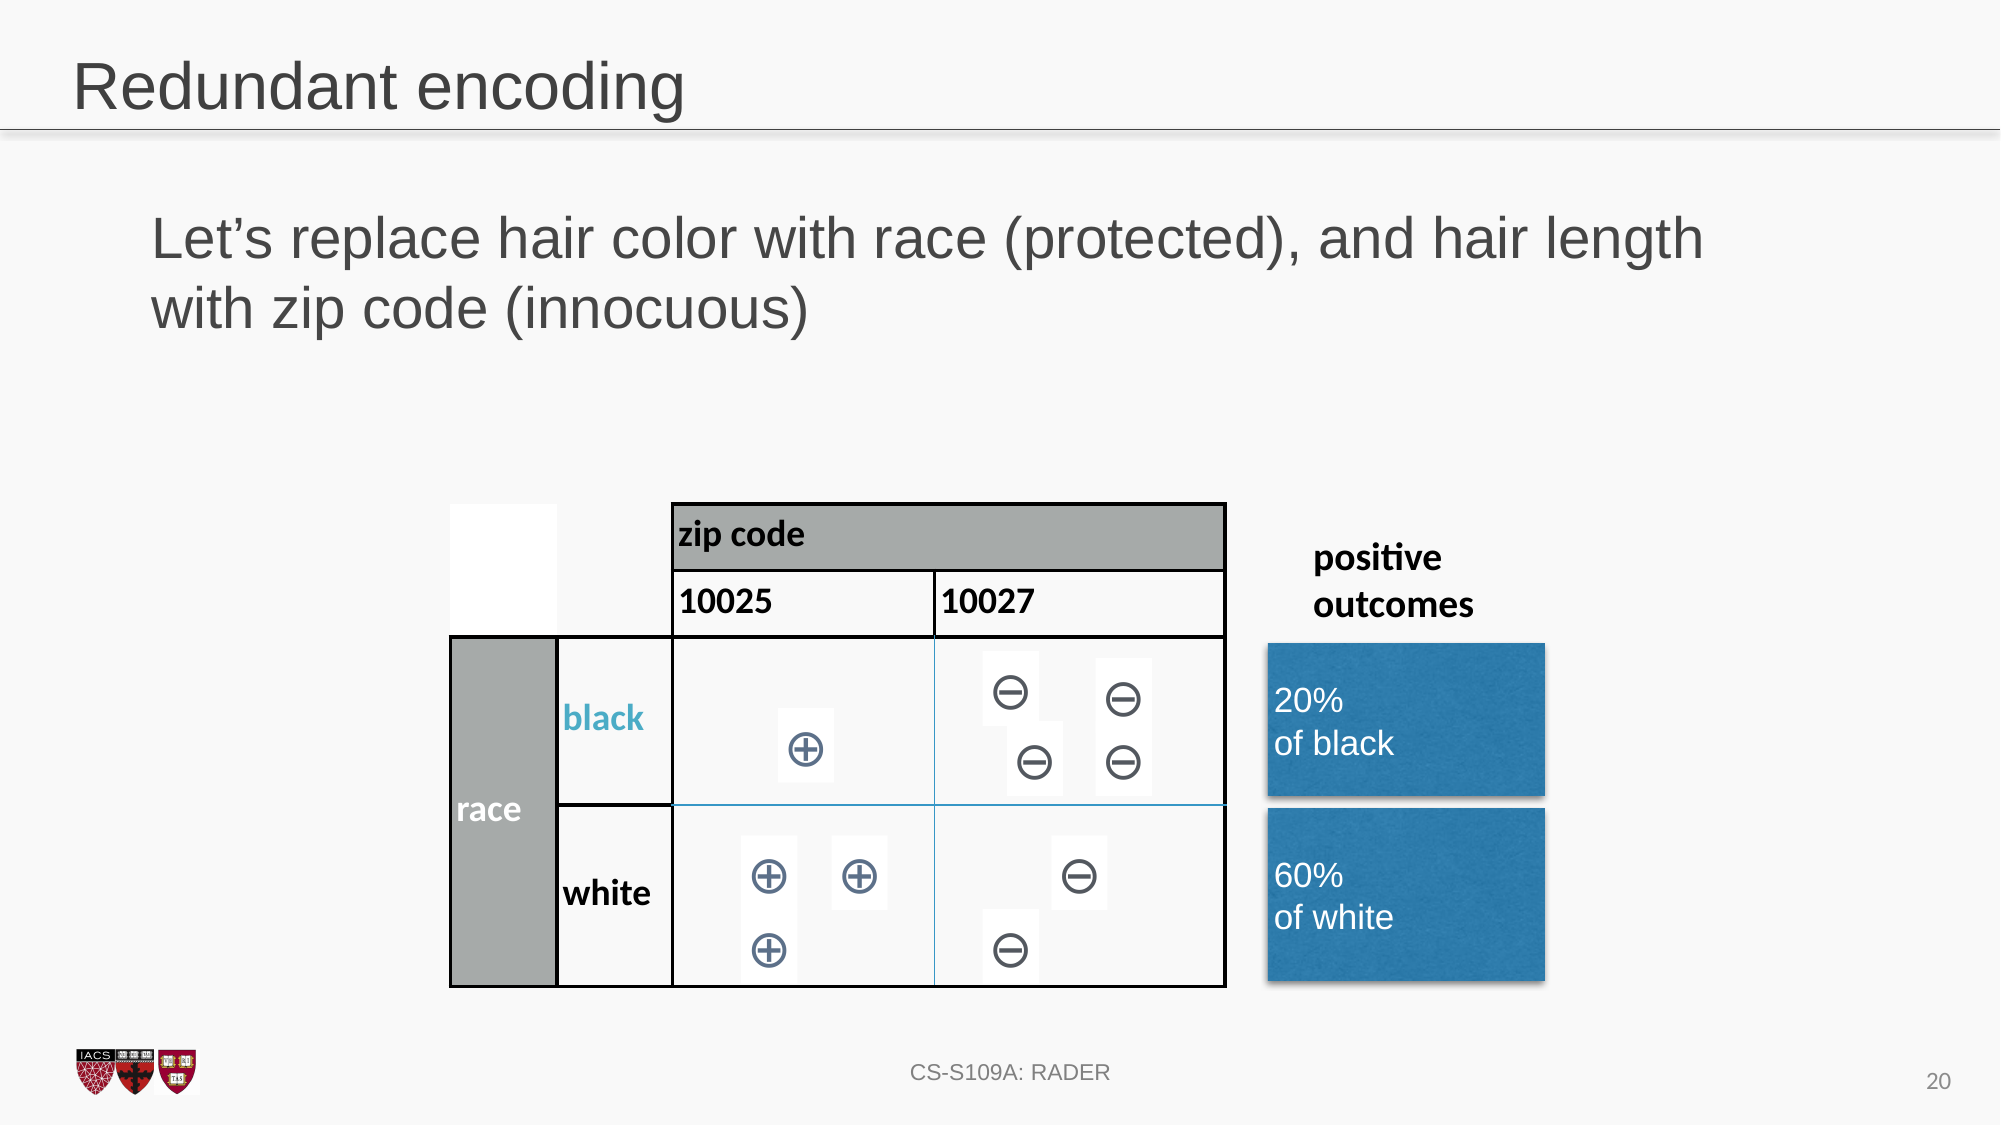

# Redundant encoding
Let’s replace hair color with race (protected), and hair length with zip code (innocuous)

|  |  | zip code |  |
| --- | --- | --- | --- |
|  |  | 10025 | 10027 |
| race | black |  |  |
|  | white |  |  |
positive
outcomes
20%
of black
⊖
⊖
⊕
⊖
⊖
60%
of white
⊕
⊕
⊖
⊕
⊖
20